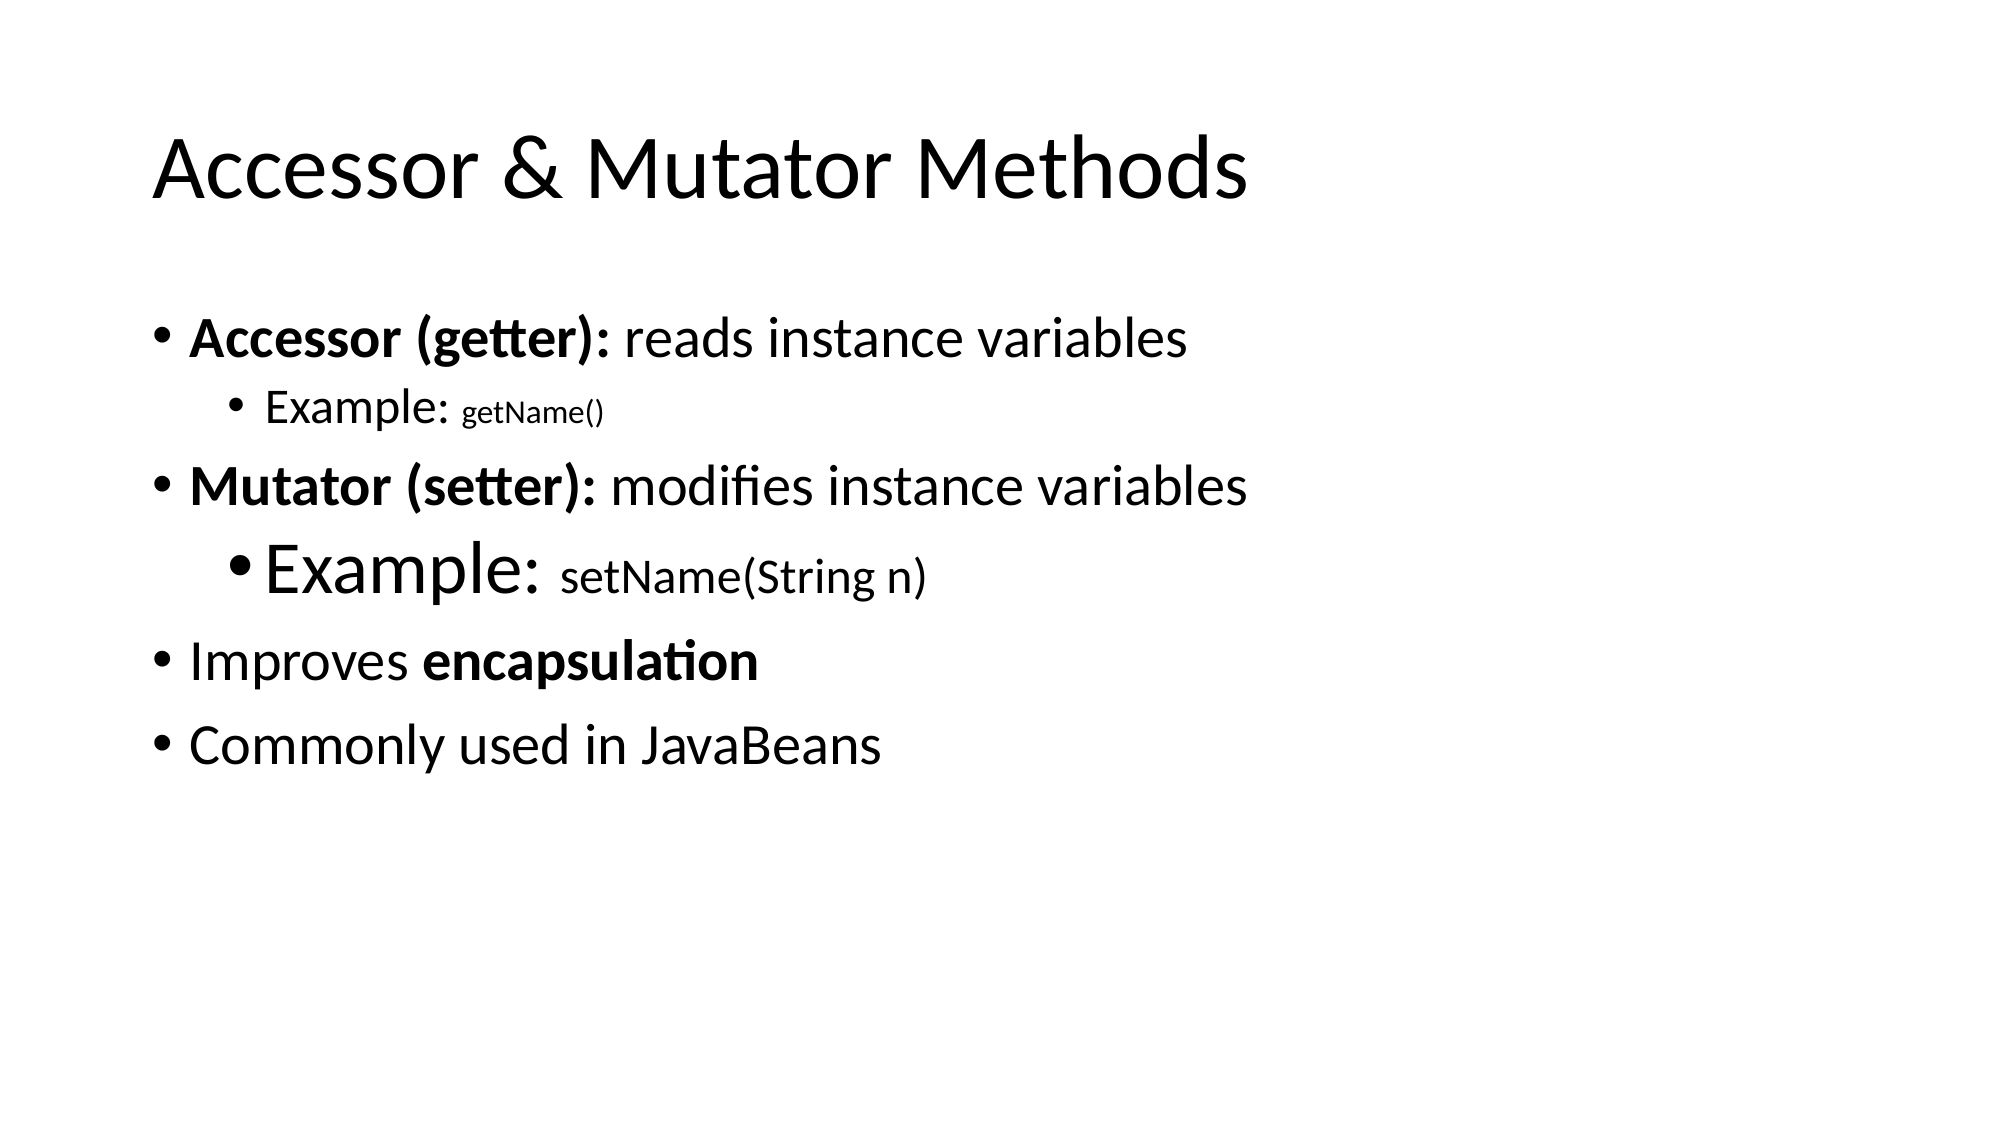

# Accessor & Mutator Methods
Accessor (getter): reads instance variables
Example: getName()
Mutator (setter): modifies instance variables
Example: setName(String n)
Improves encapsulation
Commonly used in JavaBeans